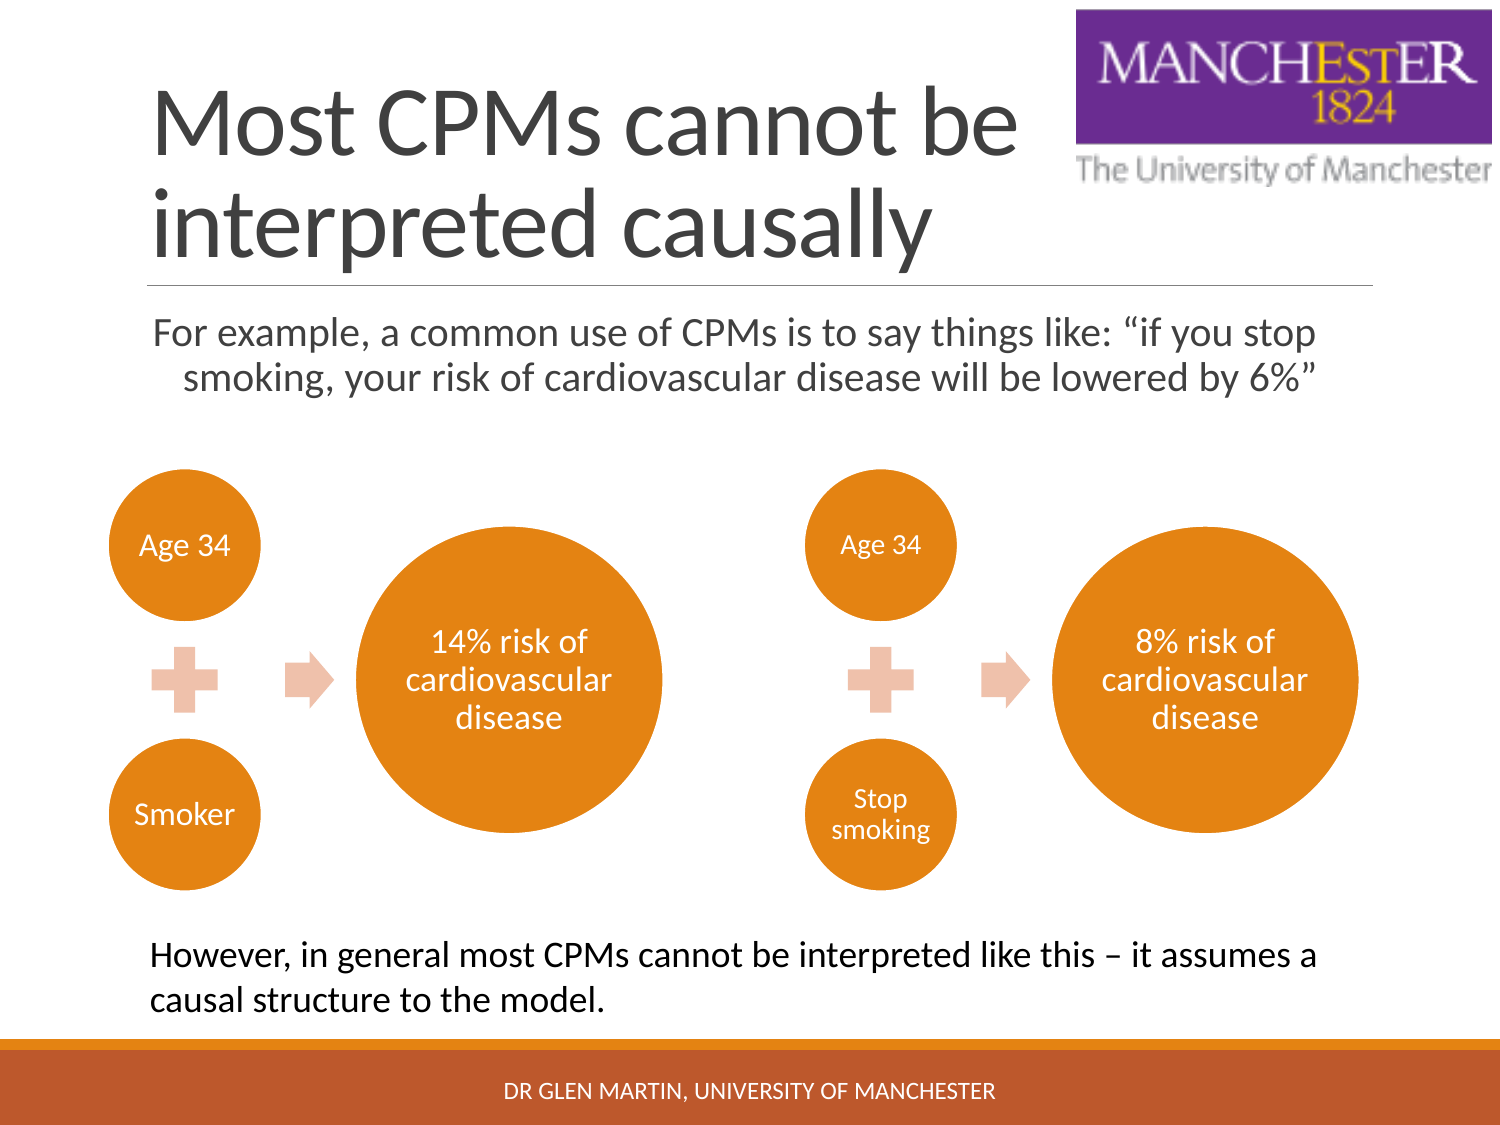

# Most CPMs cannot be interpreted causally
For example, a common use of CPMs is to say things like: “if you stop smoking, your risk of cardiovascular disease will be lowered by 6%”
Age 34

Smoker

14% risk of cardiovascular disease
Age 34

Stop smoking

8% risk of cardiovascular disease
However, in general most CPMs cannot be interpreted like this – it assumes a causal structure to the model.
Dr Glen Martin, University of Manchester